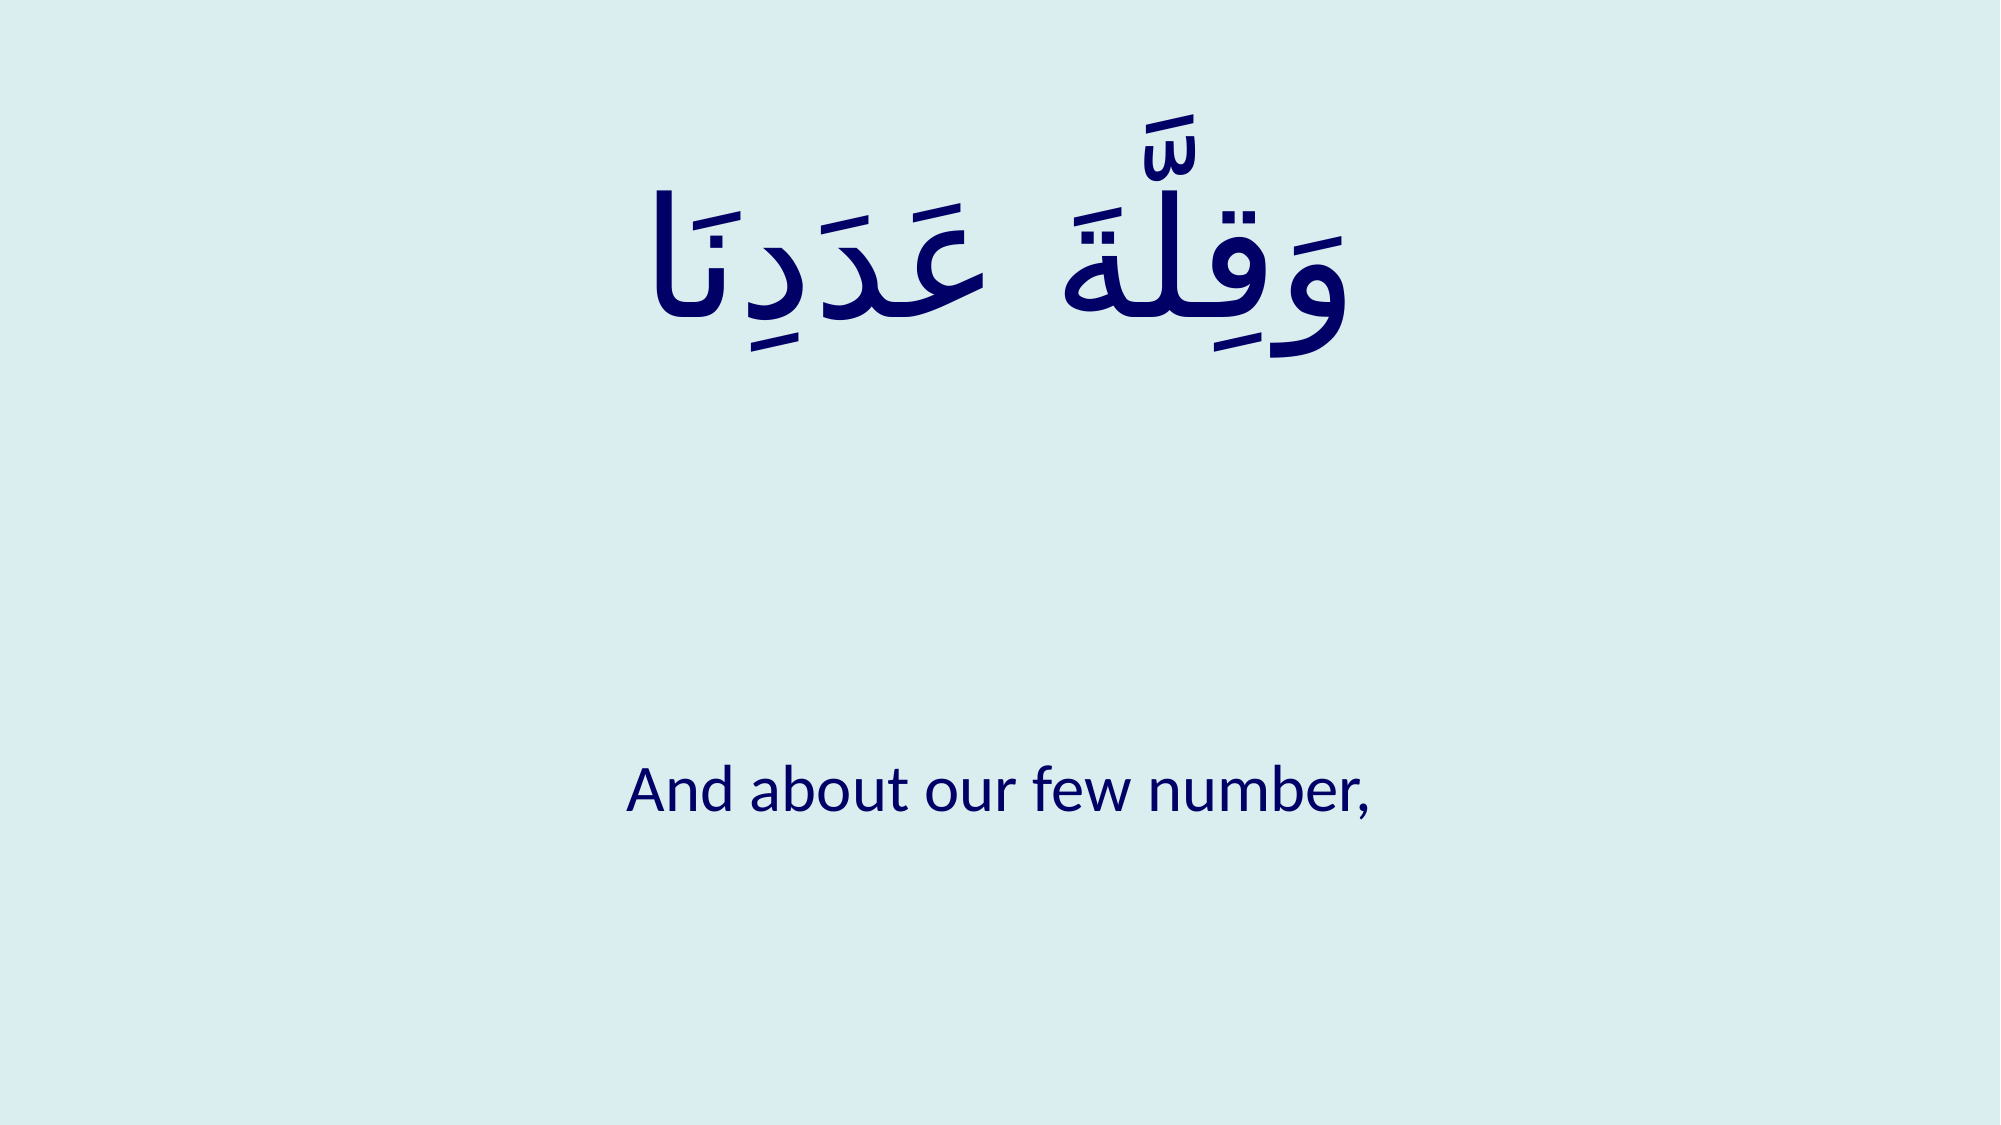

# وَقِلَّةَ عَدَدِنَا
And about our few number,